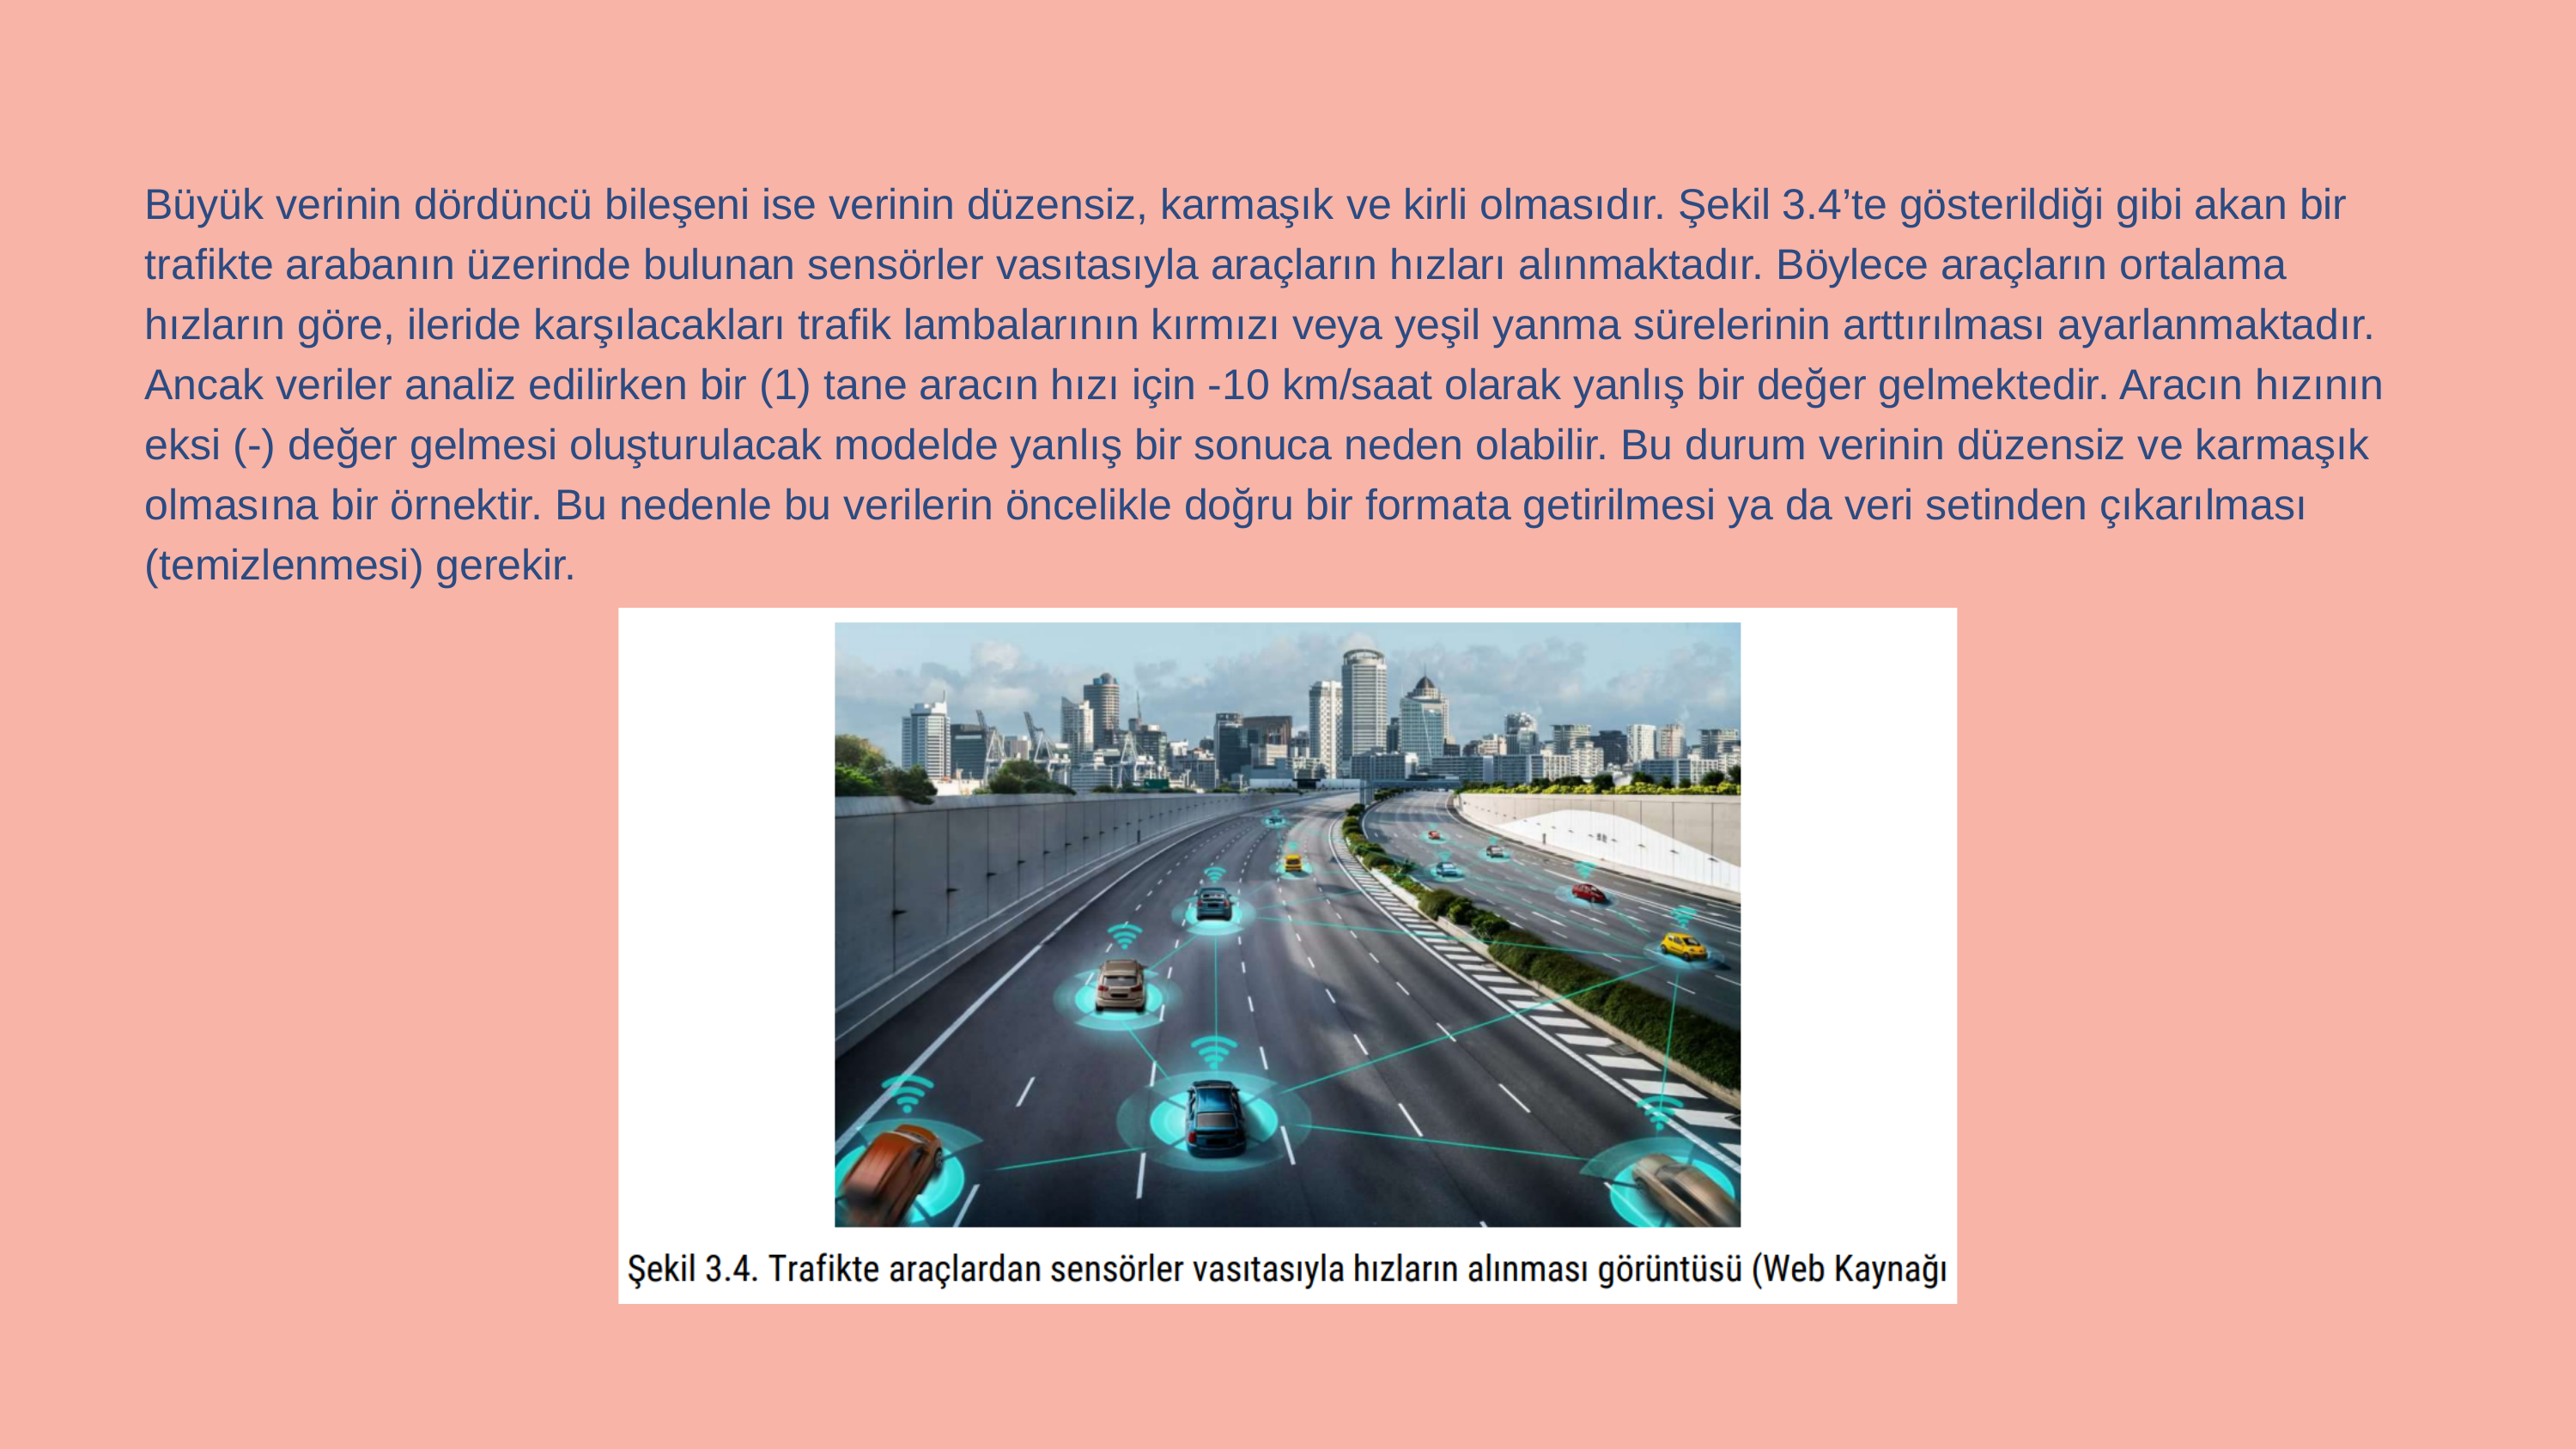

Büyük verinin dördüncü bileşeni ise verinin düzensiz, karmaşık ve kirli olmasıdır. Şekil 3.4’te gösterildiği gibi akan bir trafikte arabanın üzerinde bulunan sensörler vasıtasıyla araçların hızları alınmaktadır. Böylece araçların ortalama hızların göre, ileride karşılacakları trafik lambalarının kırmızı veya yeşil yanma sürelerinin arttırılması ayarlanmaktadır. Ancak veriler analiz edilirken bir (1) tane aracın hızı için -10 km/saat olarak yanlış bir değer gelmektedir. Aracın hızının eksi (-) değer gelmesi oluşturulacak modelde yanlış bir sonuca neden olabilir. Bu durum verinin düzensiz ve karmaşık olmasına bir örnektir. Bu nedenle bu verilerin öncelikle doğru bir formata getirilmesi ya da veri setinden çıkarılması (temizlenmesi) gerekir.